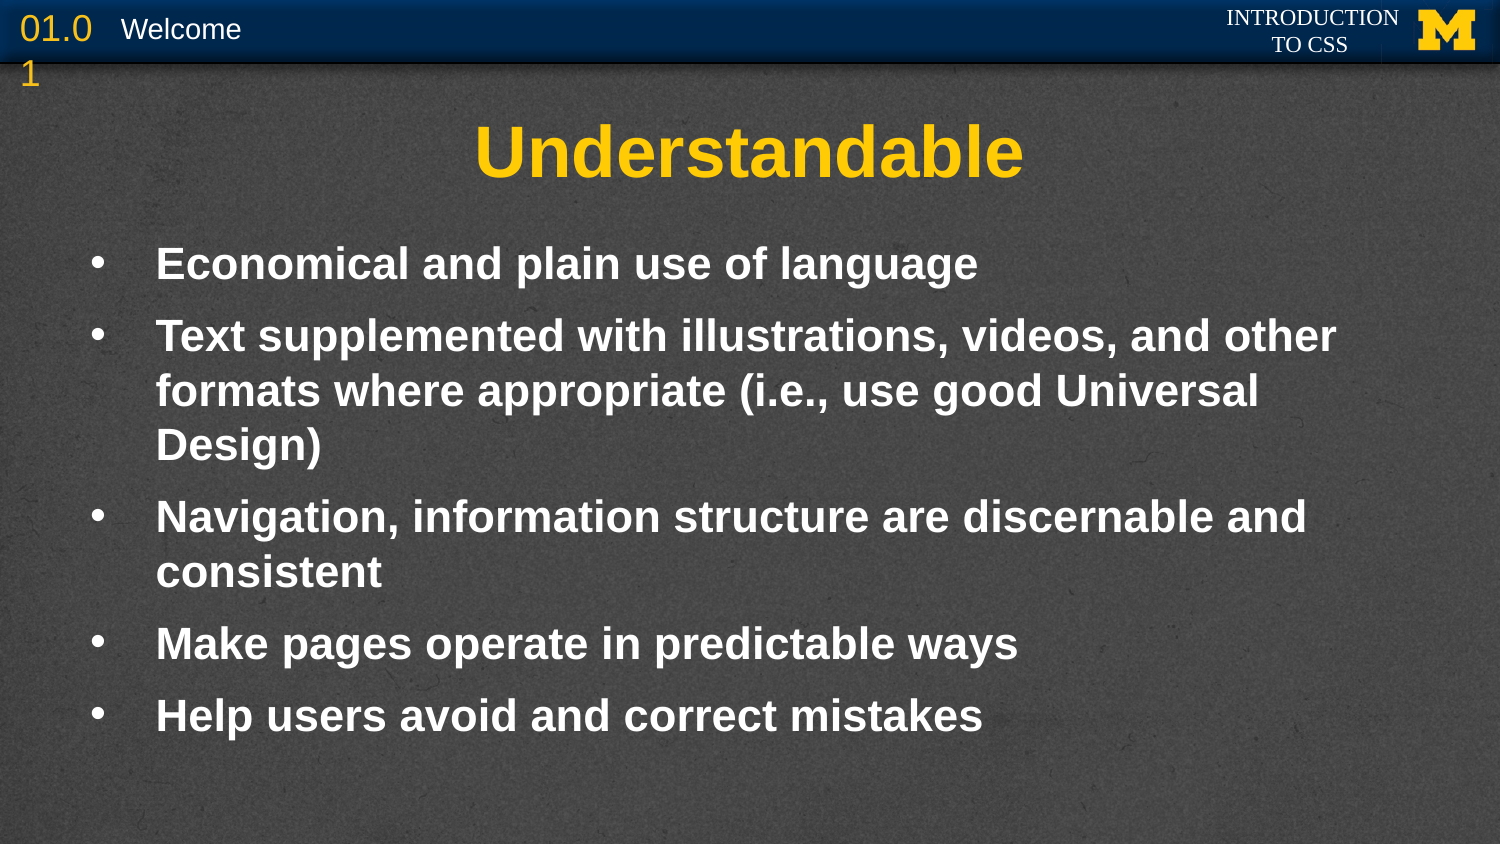

# Understandable
Economical and plain use of language
Text supplemented with illustrations, videos, and other formats where appropriate (i.e., use good Universal Design)
Navigation, information structure are discernable and consistent
Make pages operate in predictable ways
Help users avoid and correct mistakes